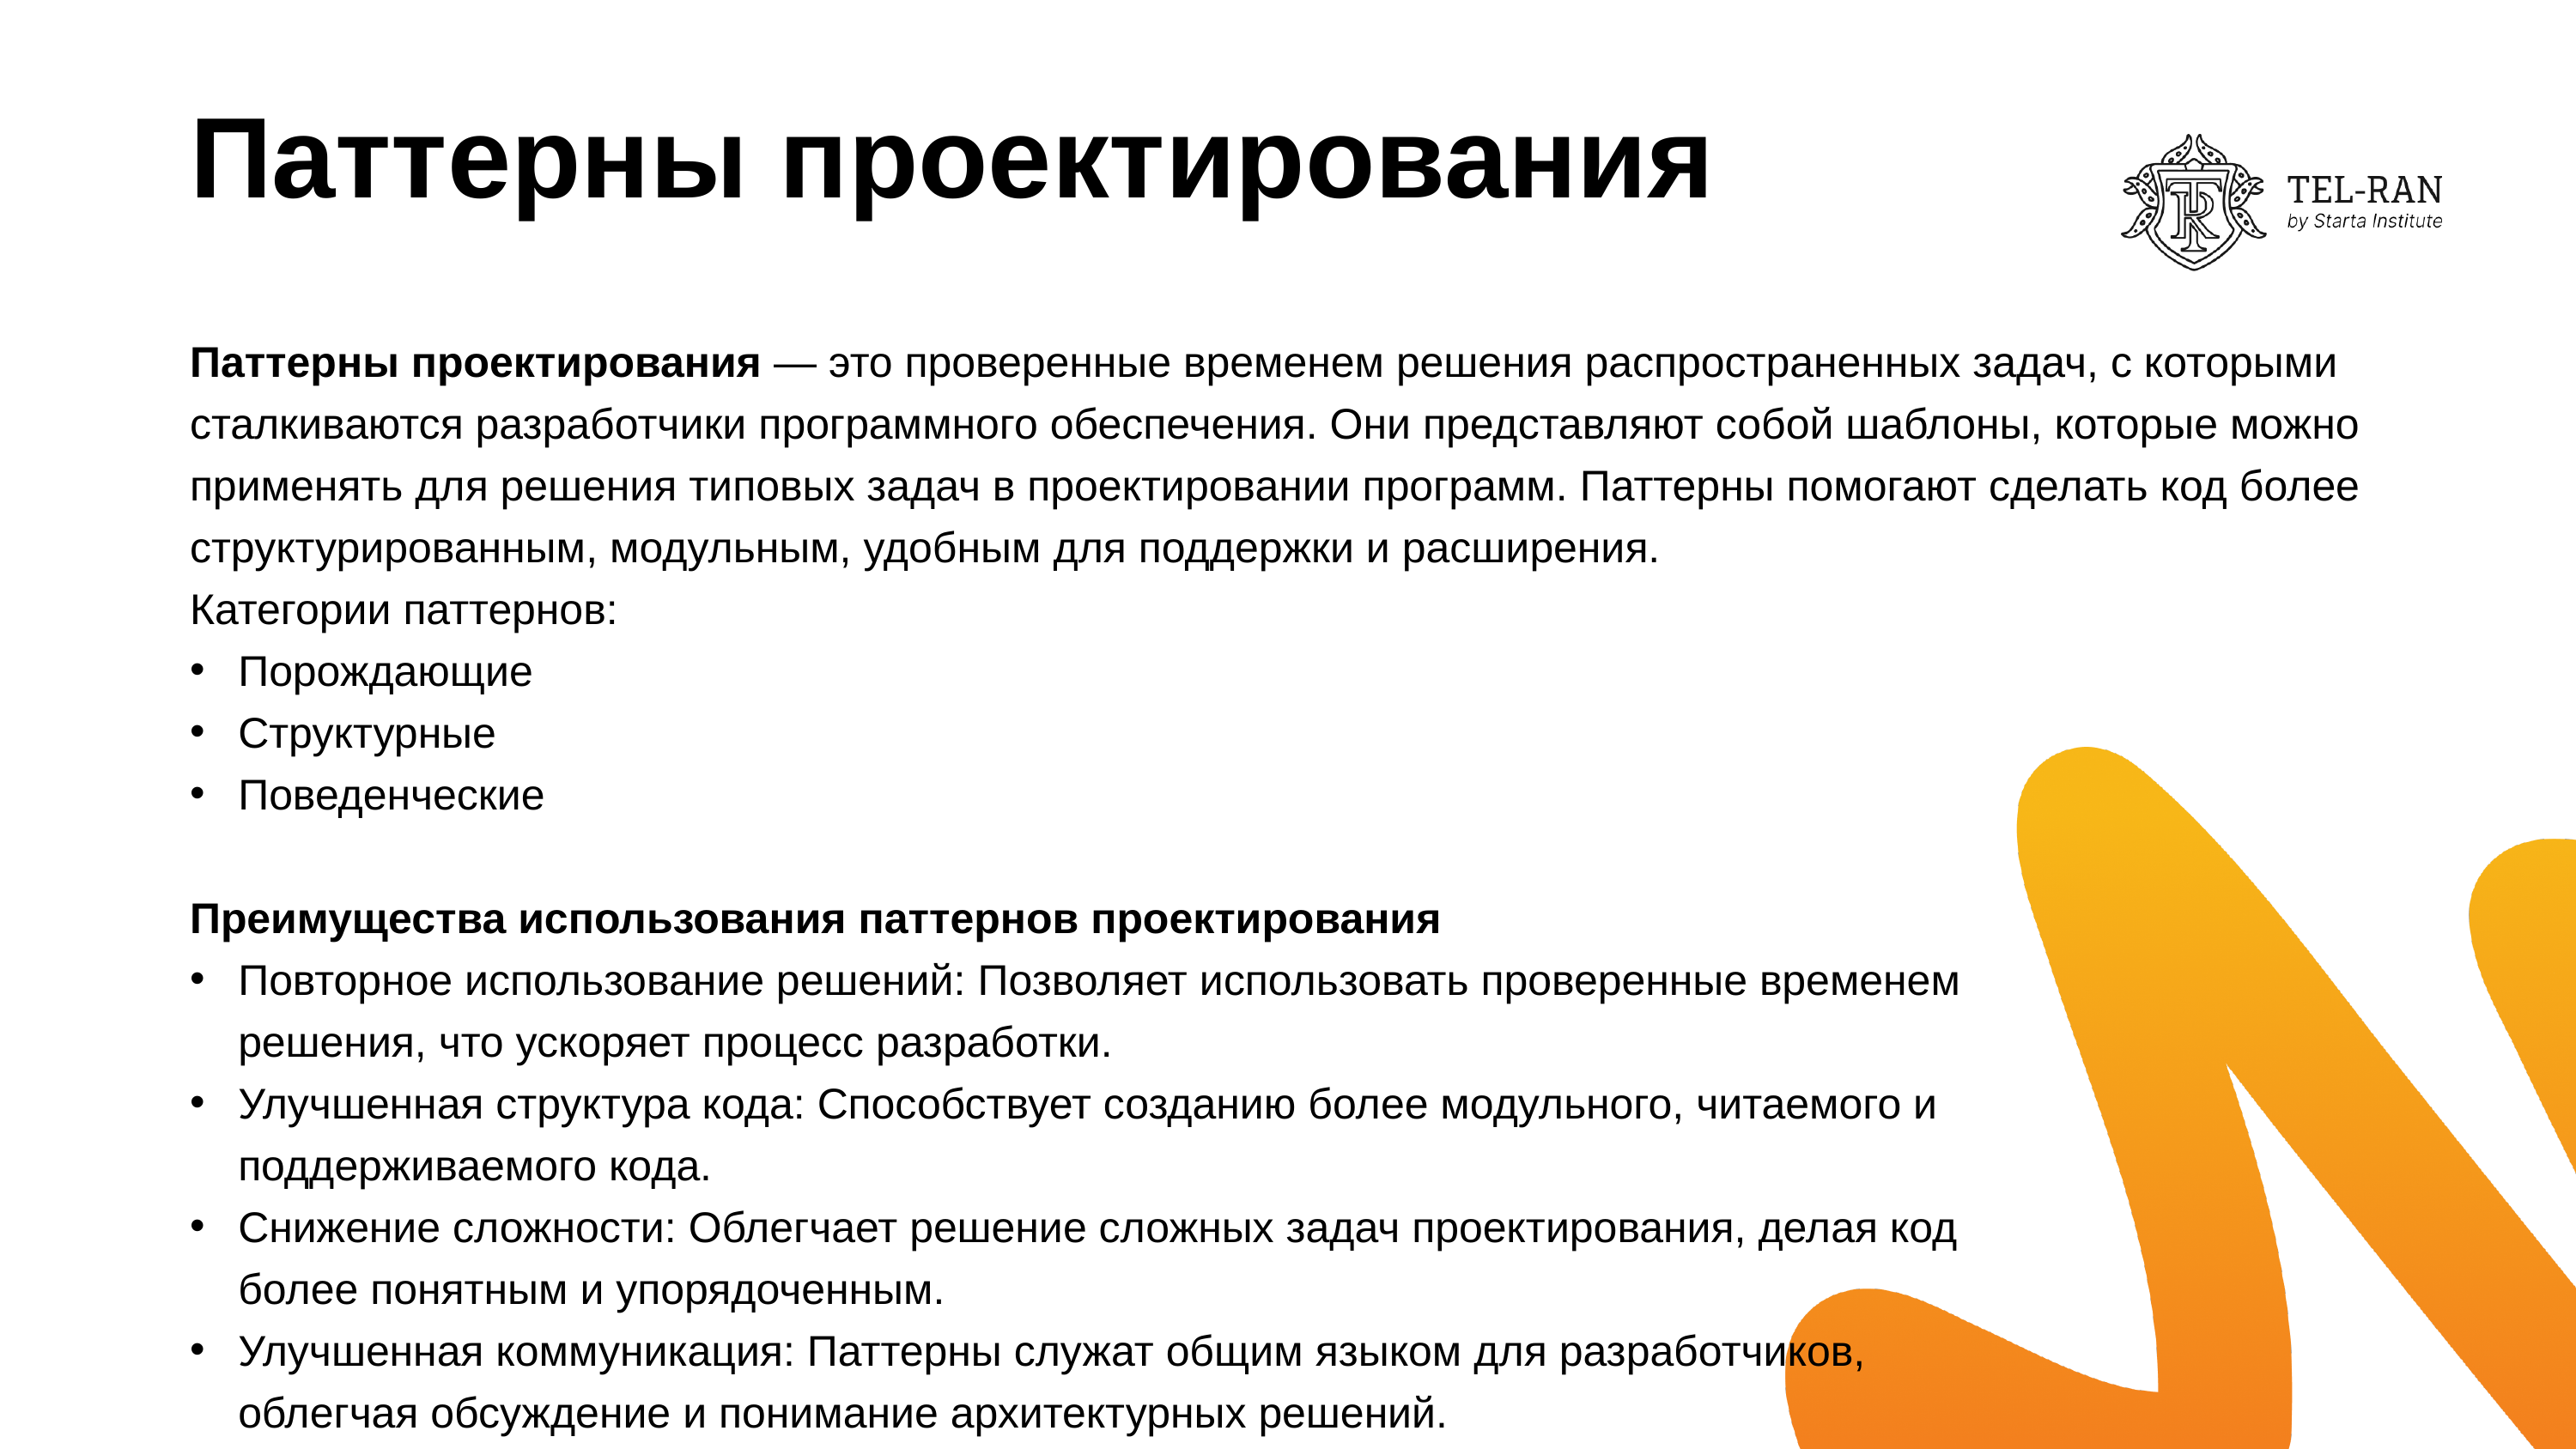

# Паттерны проектирования
Паттерны проектирования — это проверенные временем решения распространенных задач, с которыми сталкиваются разработчики программного обеспечения. Они представляют собой шаблоны, которые можно применять для решения типовых задач в проектировании программ. Паттерны помогают сделать код более структурированным, модульным, удобным для поддержки и расширения.
Категории паттернов:
Порождающие
Структурные
Поведенческие

Преимущества использования паттернов проектирования
Повторное использование решений: Позволяет использовать проверенные временем
решения, что ускоряет процесс разработки.
Улучшенная структура кода: Способствует созданию более модульного, читаемого и
поддерживаемого кода.
Снижение сложности: Облегчает решение сложных задач проектирования, делая код
более понятным и упорядоченным.
Улучшенная коммуникация: Паттерны служат общим языком для разработчиков,
облегчая обсуждение и понимание архитектурных решений.